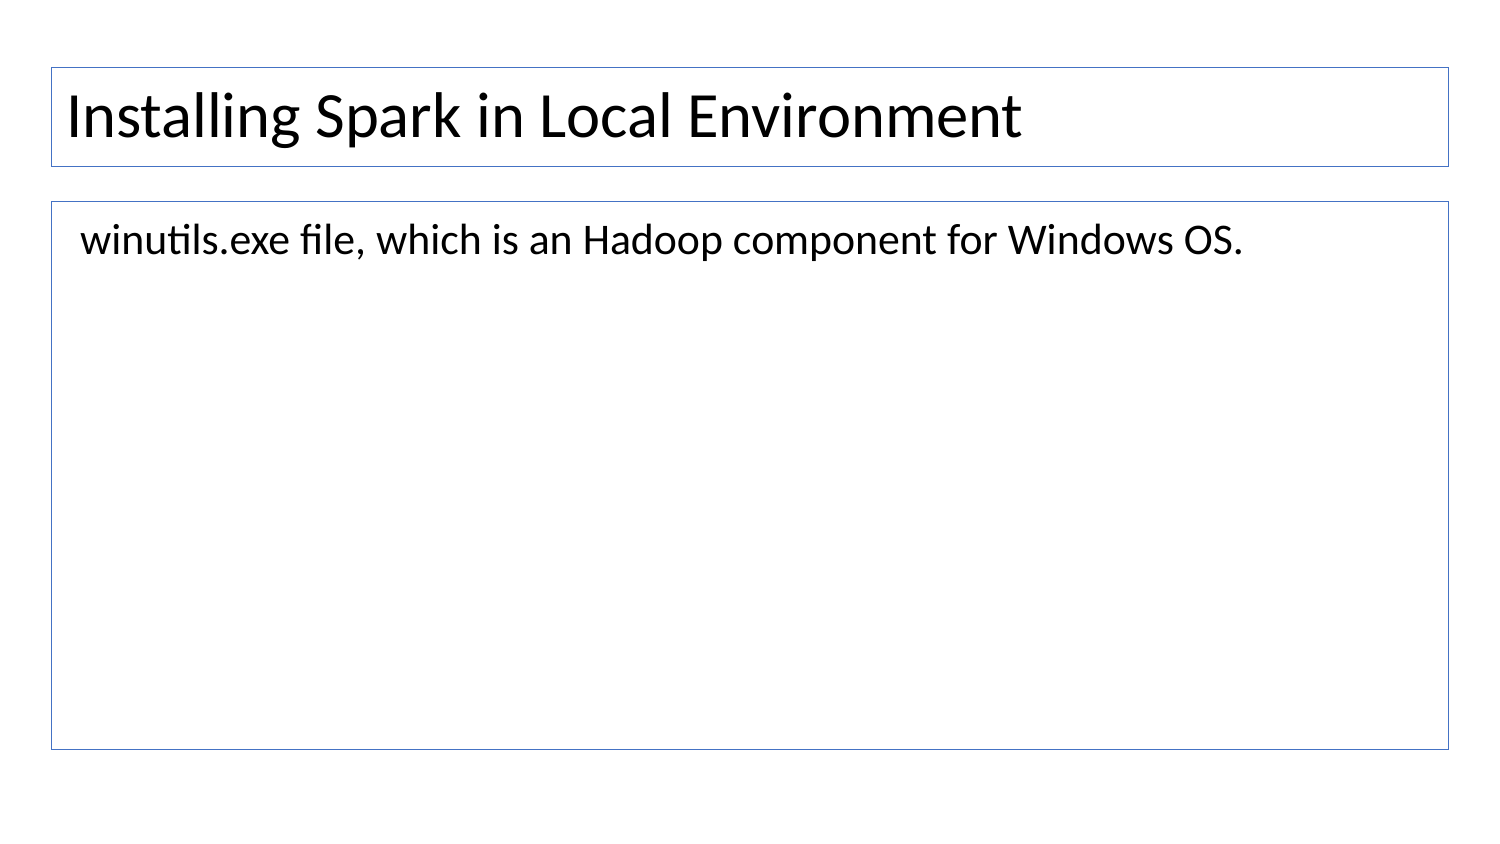

# Installing Spark in Local Environment
winutils.exe file, which is an Hadoop component for Windows OS.